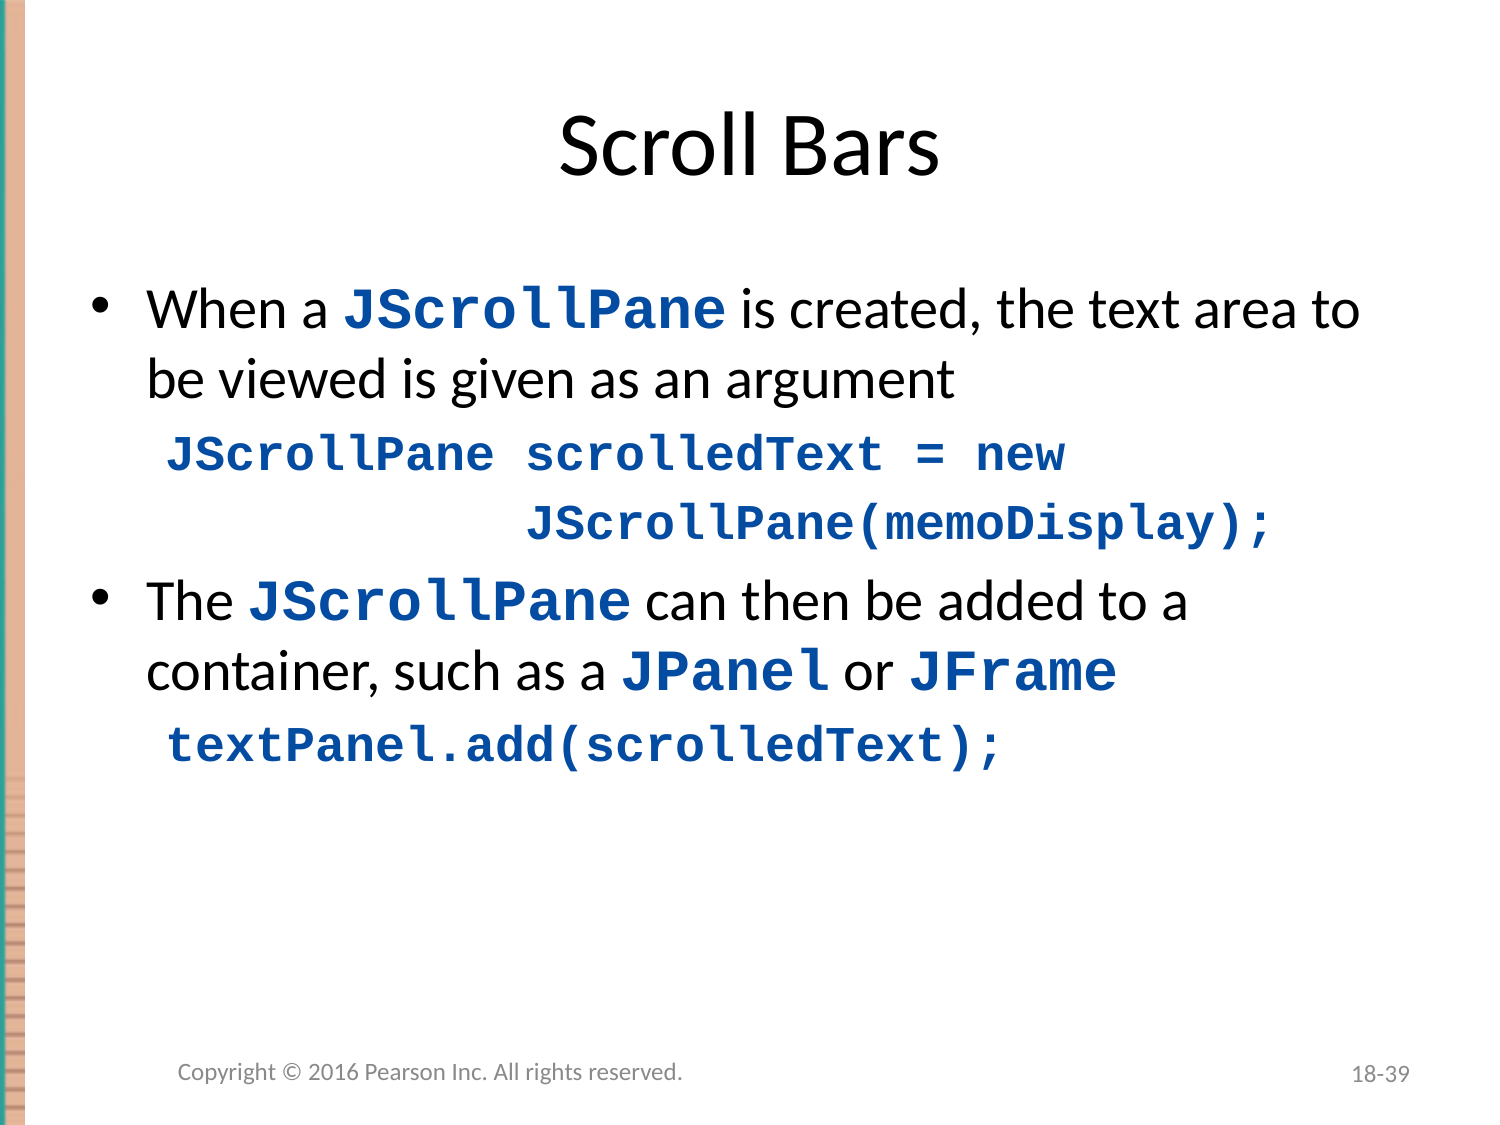

# Scroll Bars
When a JScrollPane is created, the text area to be viewed is given as an argument
JScrollPane scrolledText = new
            JScrollPane(memoDisplay);
The JScrollPane can then be added to a container, such as a JPanel or JFrame
textPanel.add(scrolledText);
Copyright © 2016 Pearson Inc. All rights reserved.
18-39